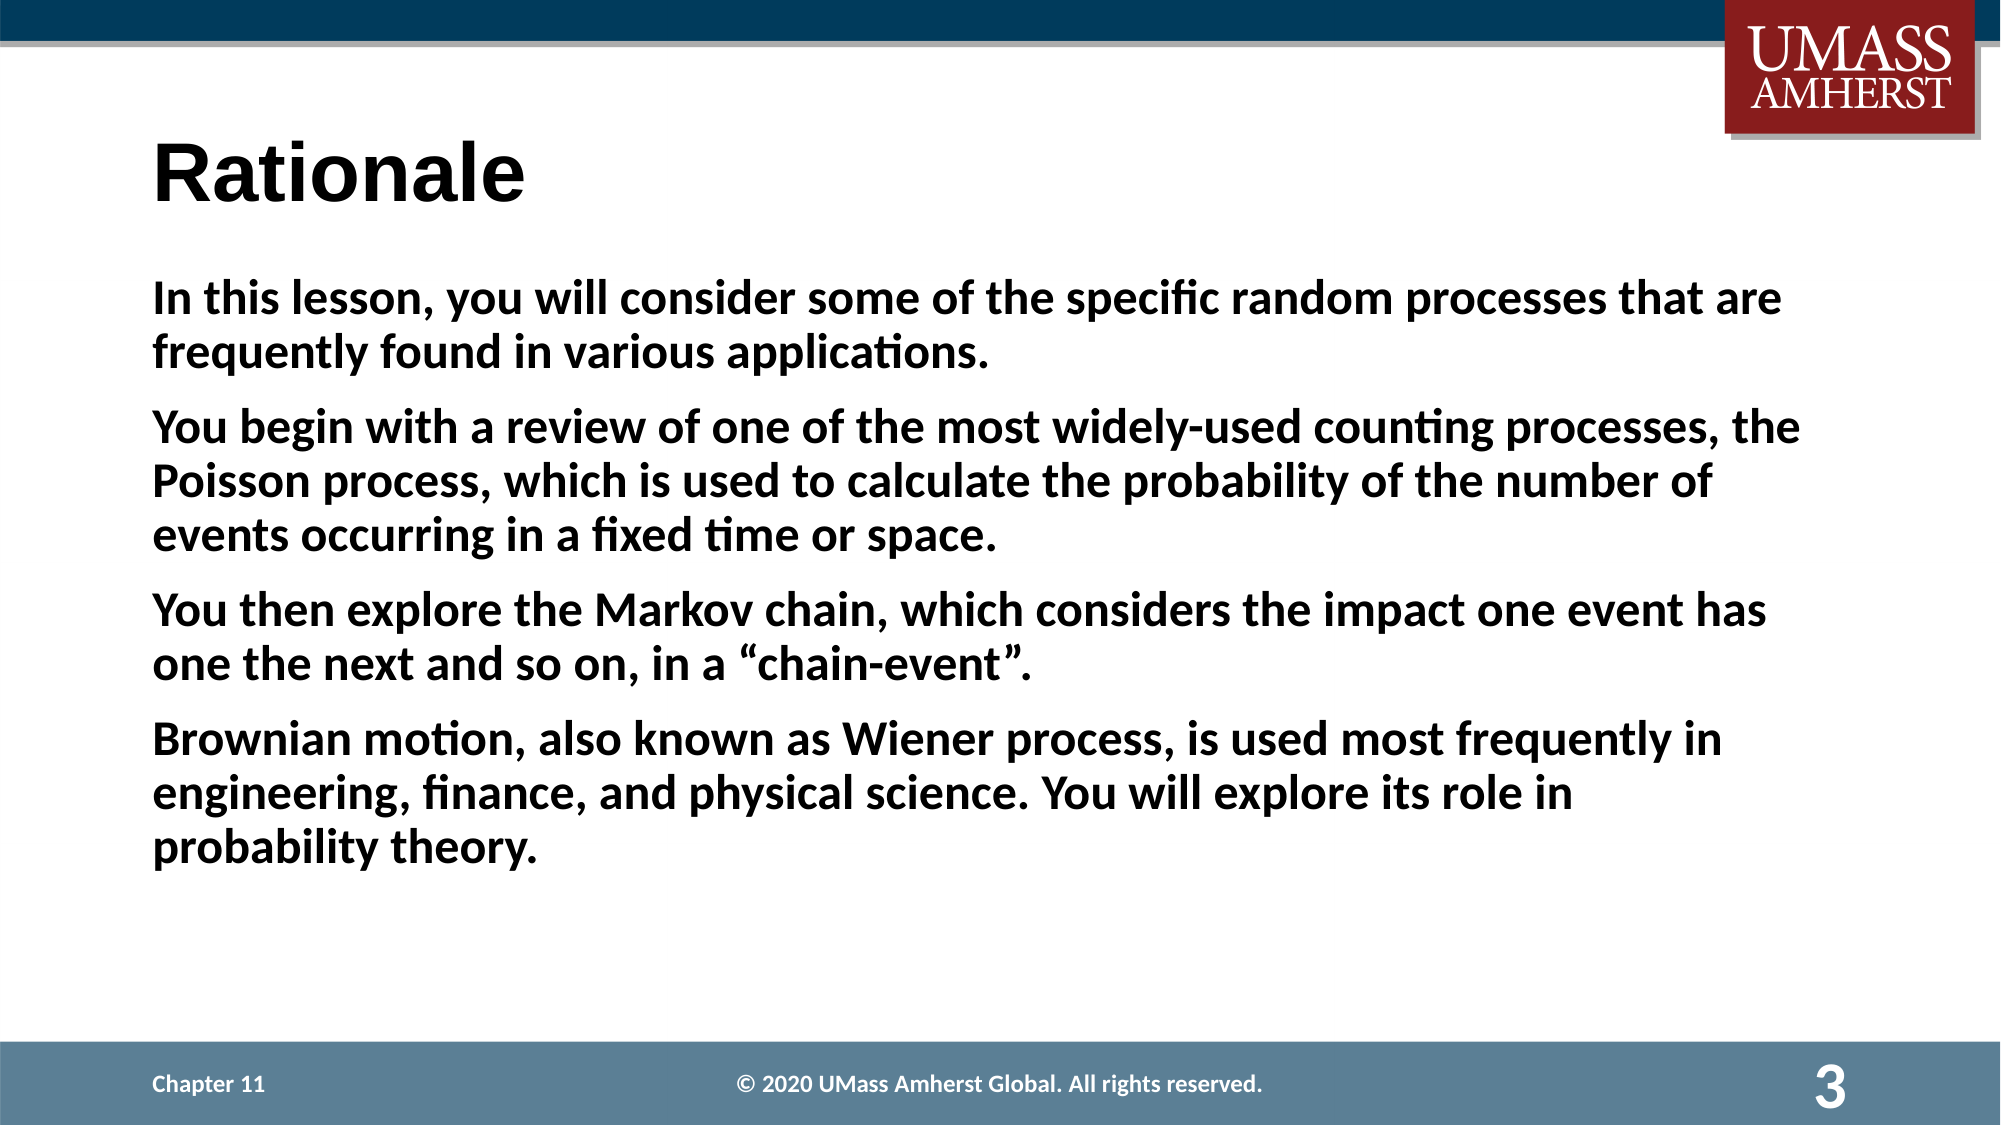

# Rationale
In this lesson, you will consider some of the specific random processes that are frequently found in various applications.
You begin with a review of one of the most widely-used counting processes, the Poisson process, which is used to calculate the probability of the number of events occurring in a fixed time or space.
You then explore the Markov chain, which considers the impact one event has one the next and so on, in a “chain-event”.
Brownian motion, also known as Wiener process, is used most frequently in engineering, finance, and physical science. You will explore its role in probability theory.

Chapter 11
© 2020 UMass Amherst Global. All rights reserved.
3